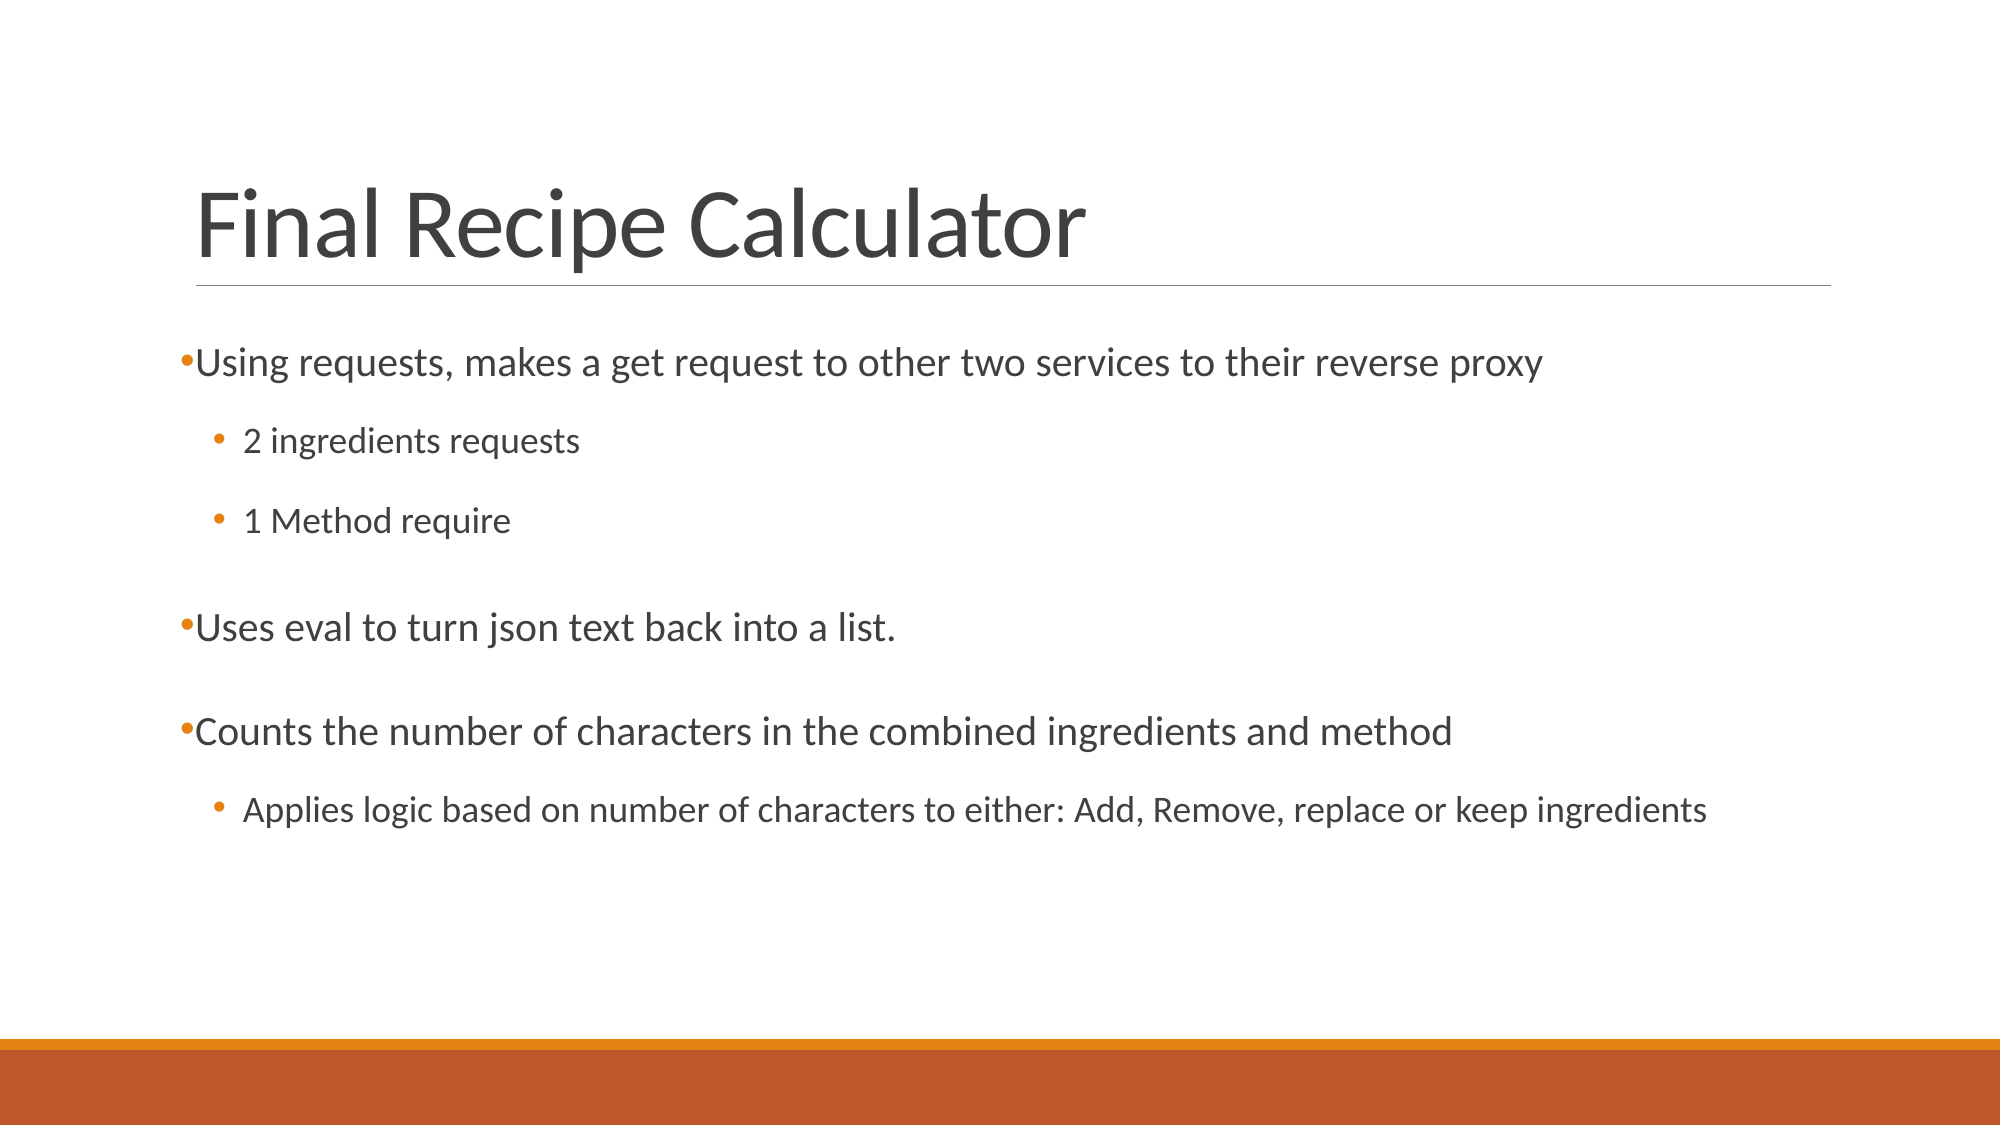

# Final Recipe Calculator
Using requests, makes a get request to other two services to their reverse proxy
2 ingredients requests
1 Method require
Uses eval to turn json text back into a list.
Counts the number of characters in the combined ingredients and method
Applies logic based on number of characters to either: Add, Remove, replace or keep ingredients